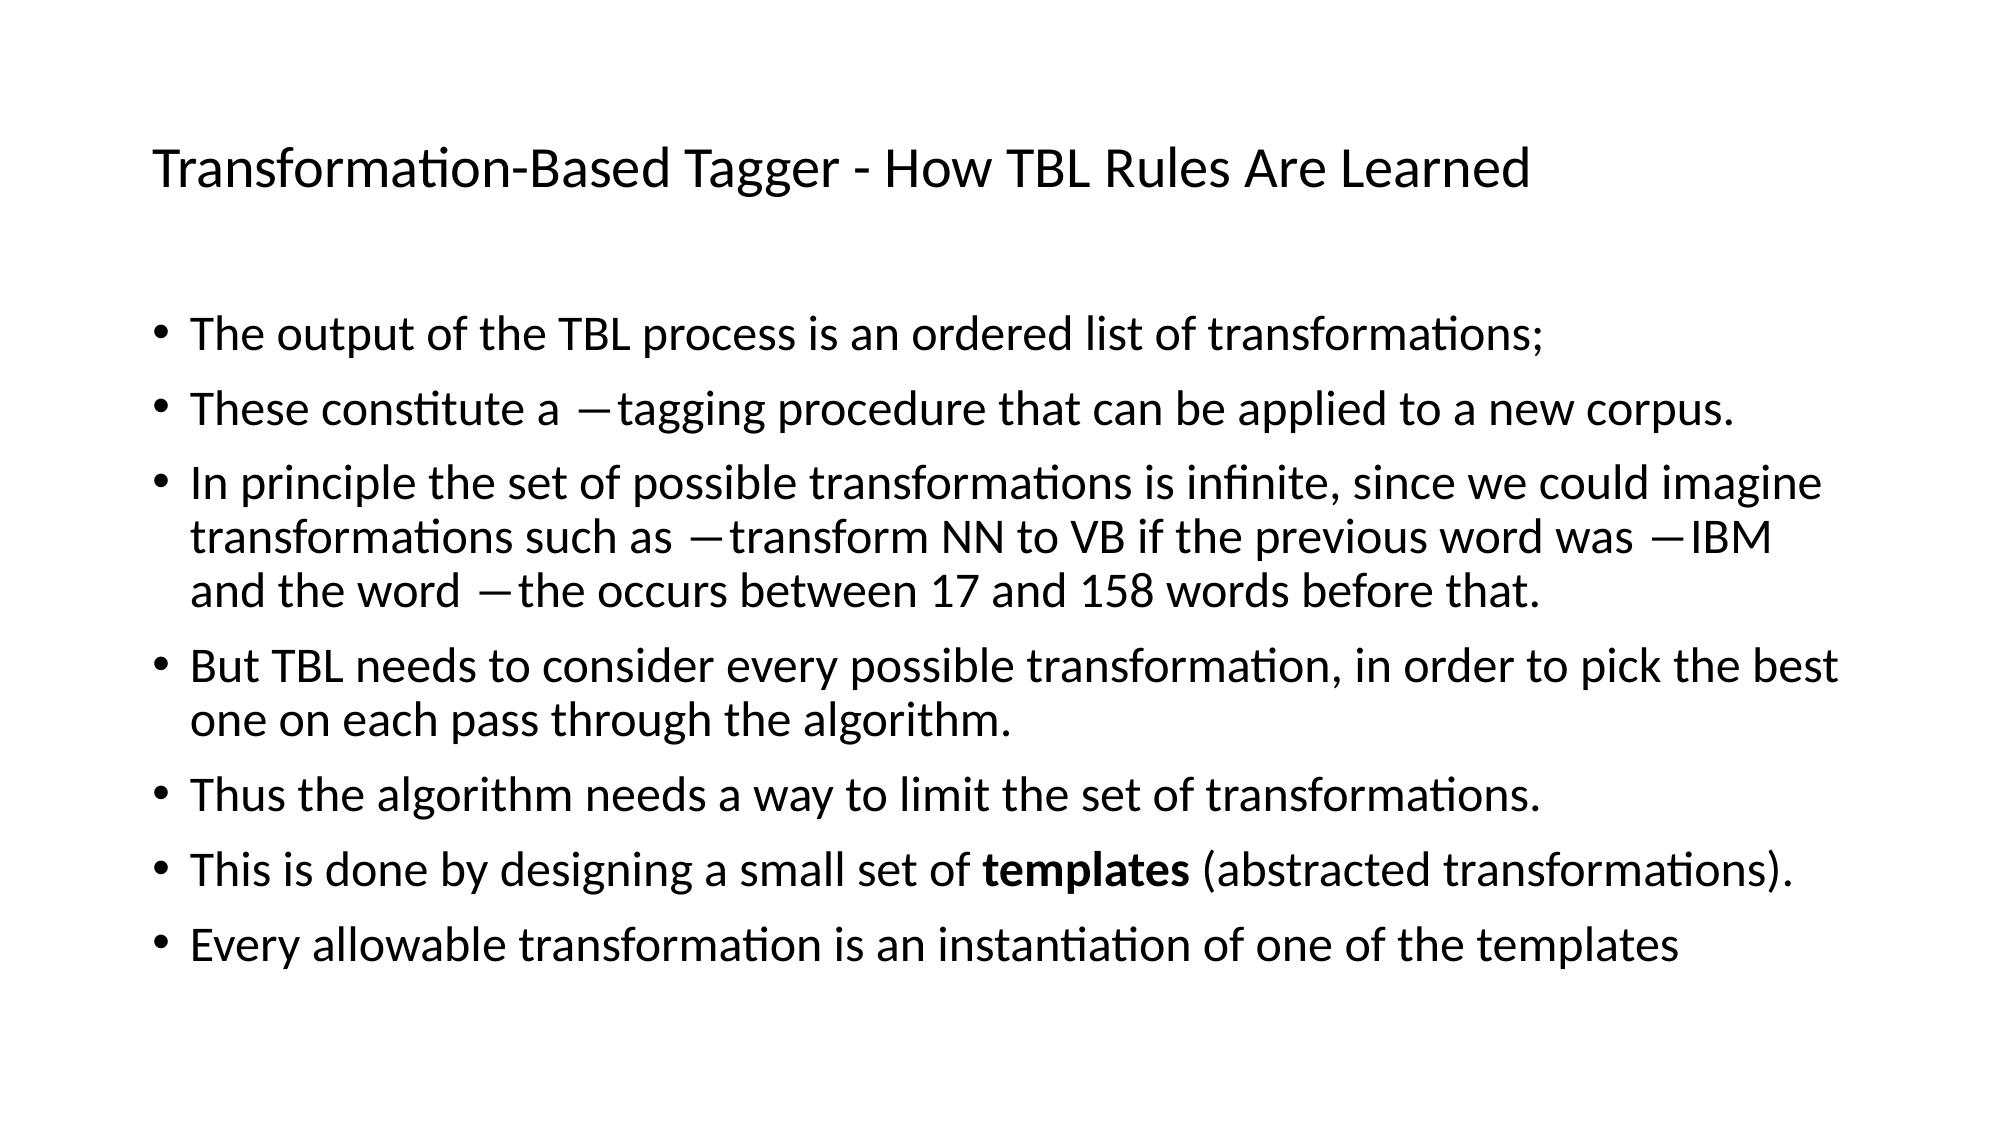

# Transformation-Based Tagger - How TBL Rules Are Learned
The output of the TBL process is an ordered list of transformations;
These constitute a ―tagging procedure that can be applied to a new corpus.
In principle the set of possible transformations is infinite, since we could imagine transformations such as ―transform NN to VB if the previous word was ―IBM and the word ―the occurs between 17 and 158 words before that.
But TBL needs to consider every possible transformation, in order to pick the best one on each pass through the algorithm.
Thus the algorithm needs a way to limit the set of transformations.
This is done by designing a small set of templates (abstracted transformations).
Every allowable transformation is an instantiation of one of the templates